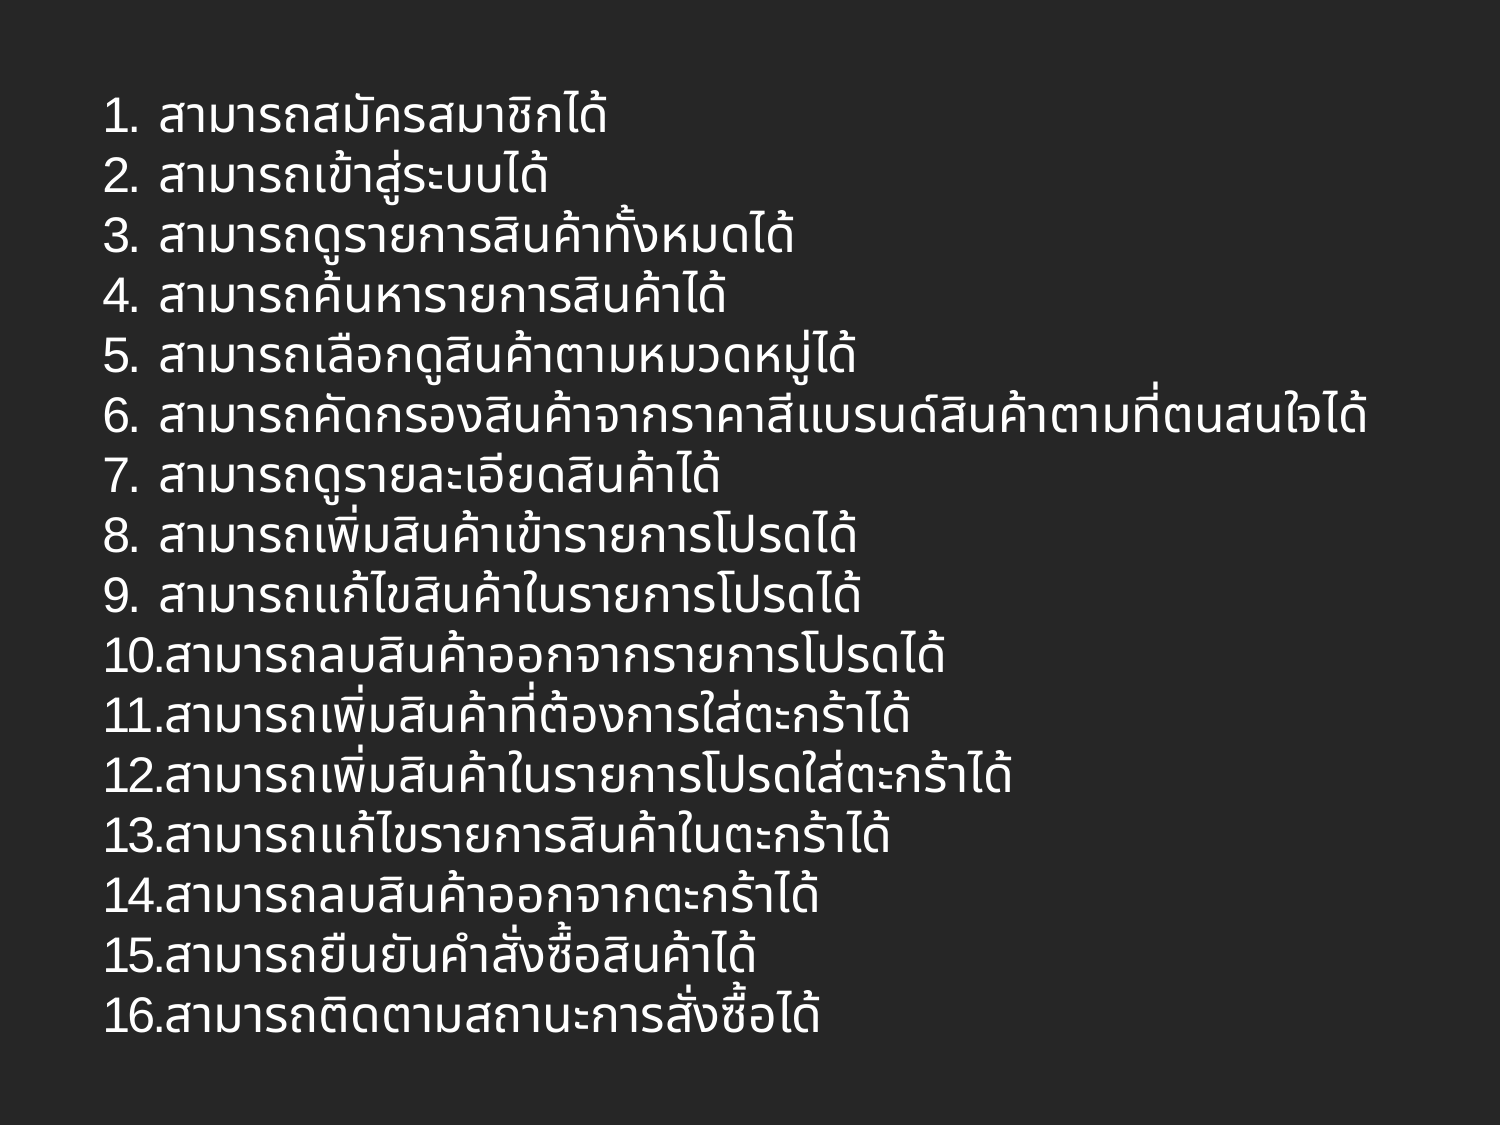

สามารถสมัครสมาชิกได้
สามารถเข้าสู่ระบบได้
สามารถดูรายการสินค้าทั้งหมดได้
สามารถค้นหารายการสินค้าได้
สามารถเลือกดูสินค้าตามหมวดหมู่ได้
สามารถคัดกรองสินค้าจากราคาสีแบรนด์สินค้าตามที่ตนสนใจได้
สามารถดูรายละเอียดสินค้าได้
สามารถเพิ่มสินค้าเข้ารายการโปรดได้
สามารถแก้ไขสินค้าในรายการโปรดได้
สามารถลบสินค้าออกจากรายการโปรดได้
สามารถเพิ่มสินค้าที่ต้องการใส่ตะกร้าได้
สามารถเพิ่มสินค้าในรายการโปรดใส่ตะกร้าได้
สามารถแก้ไขรายการสินค้าในตะกร้าได้
สามารถลบสินค้าออกจากตะกร้าได้
สามารถยืนยันคำสั่งซื้อสินค้าได้
สามารถติดตามสถานะการสั่งซื้อได้